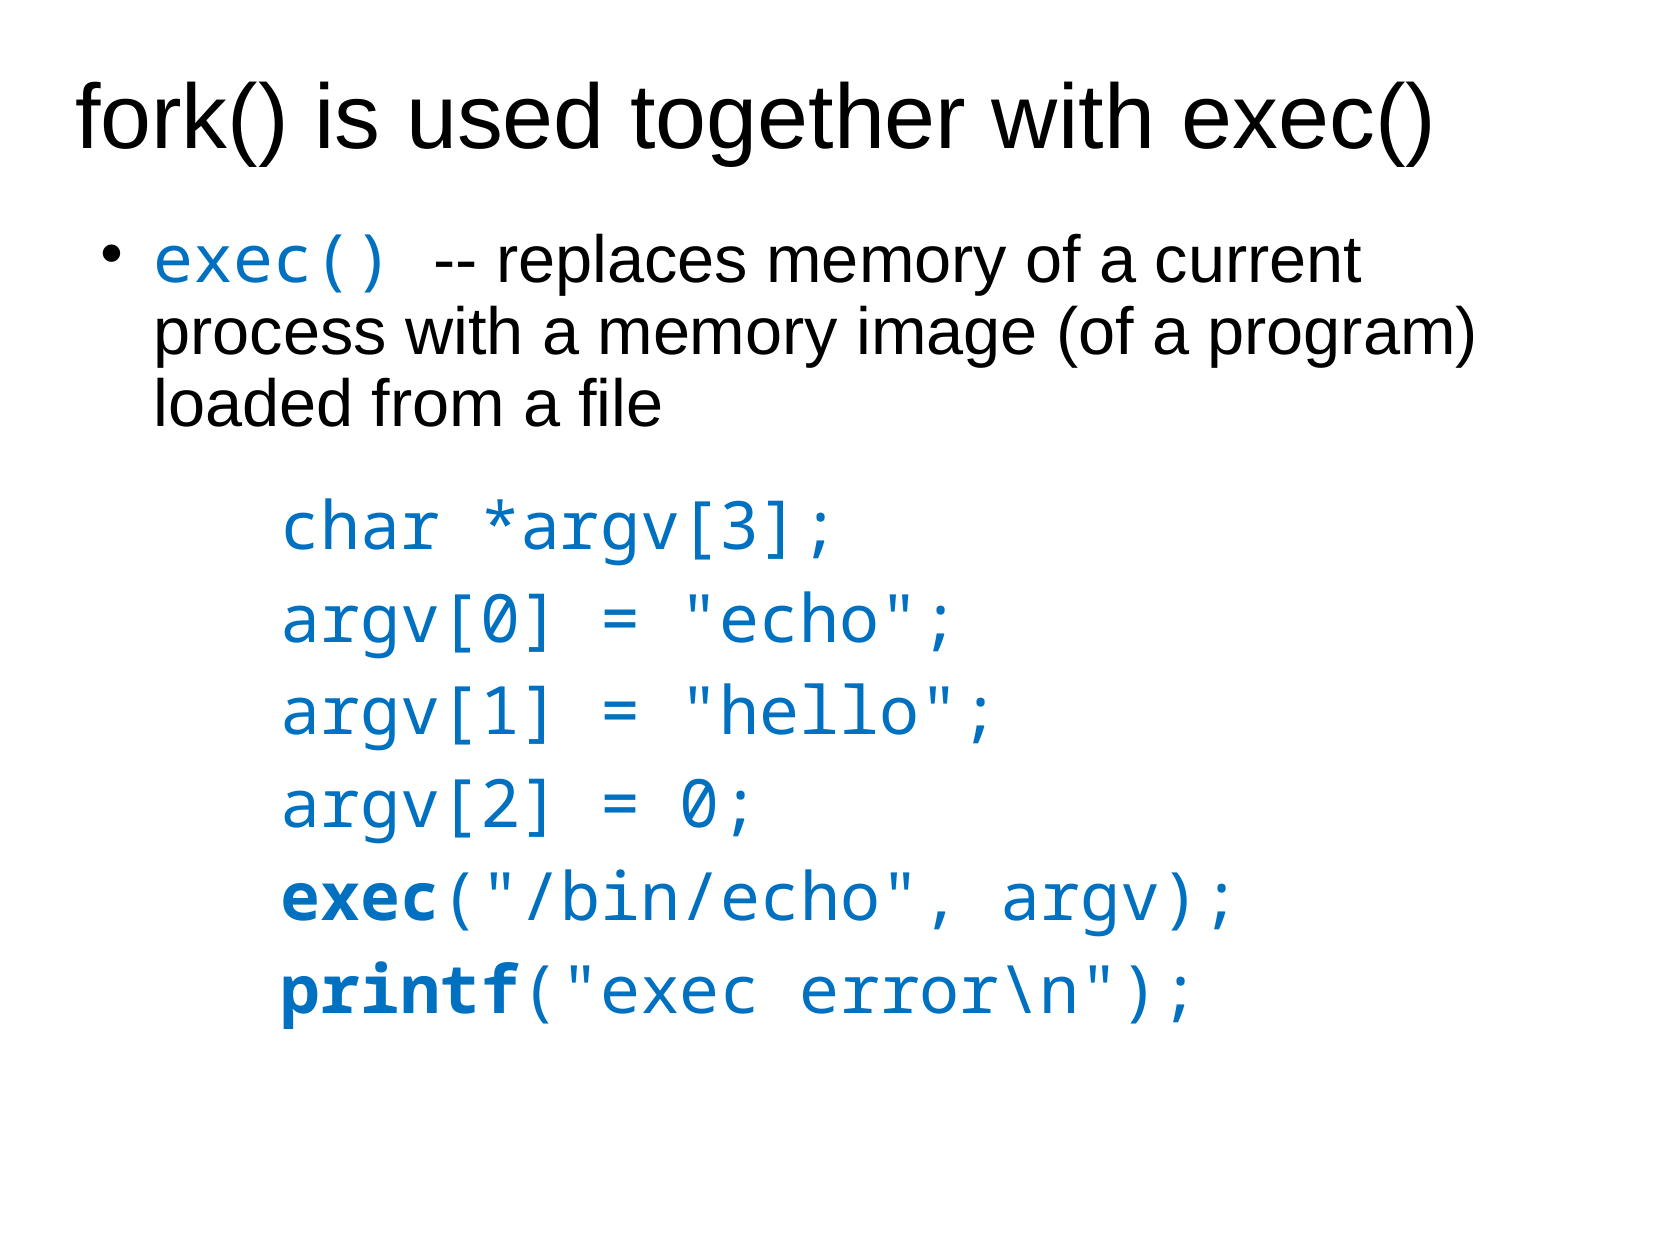

# fork() is used together with exec()
exec() -- replaces memory of a current process with a memory image (of a program) loaded from a file
    char *argv[3];
    argv[0] = "echo";
    argv[1] = "hello";
    argv[2] = 0;
    exec("/bin/echo", argv);
    printf("exec error\n");